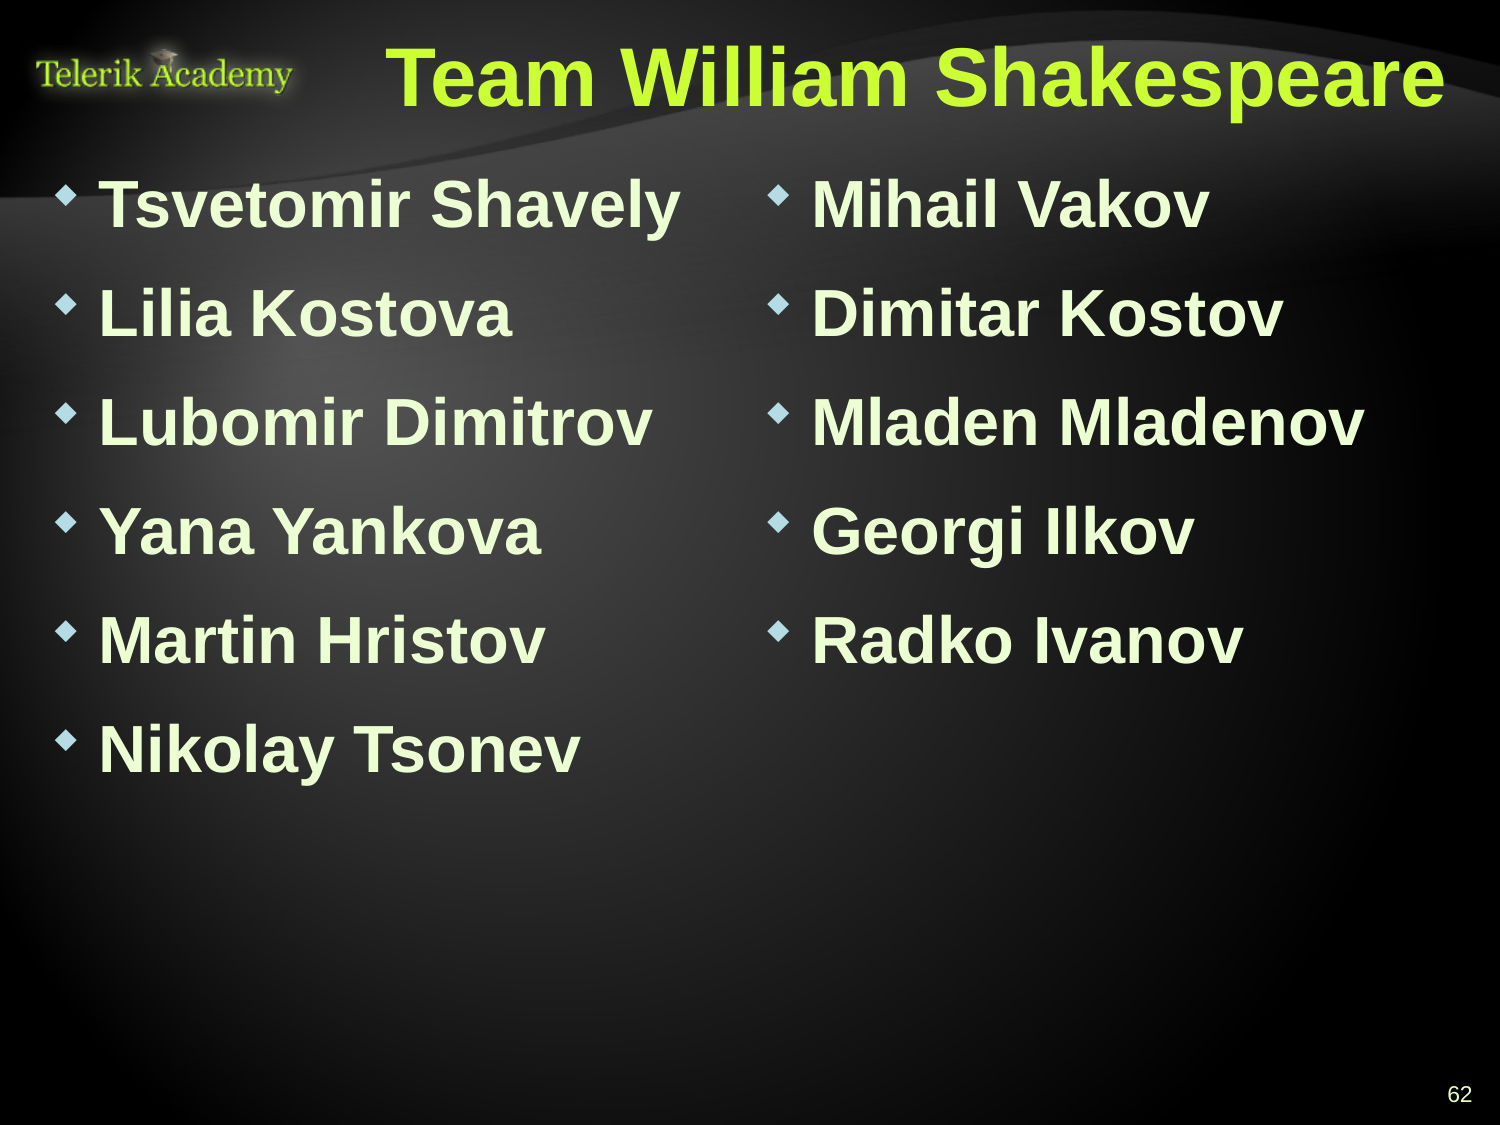

# Team William Shakespeare
Tsvetomir Shavely
Lilia Kostova
Lubomir Dimitrov
Yana Yankova
Martin Hristov
Nikolay Tsonev
Mihail Vakov
Dimitar Kostov
Mladen Mladenov
Georgi Ilkov
Radko Ivanov

62